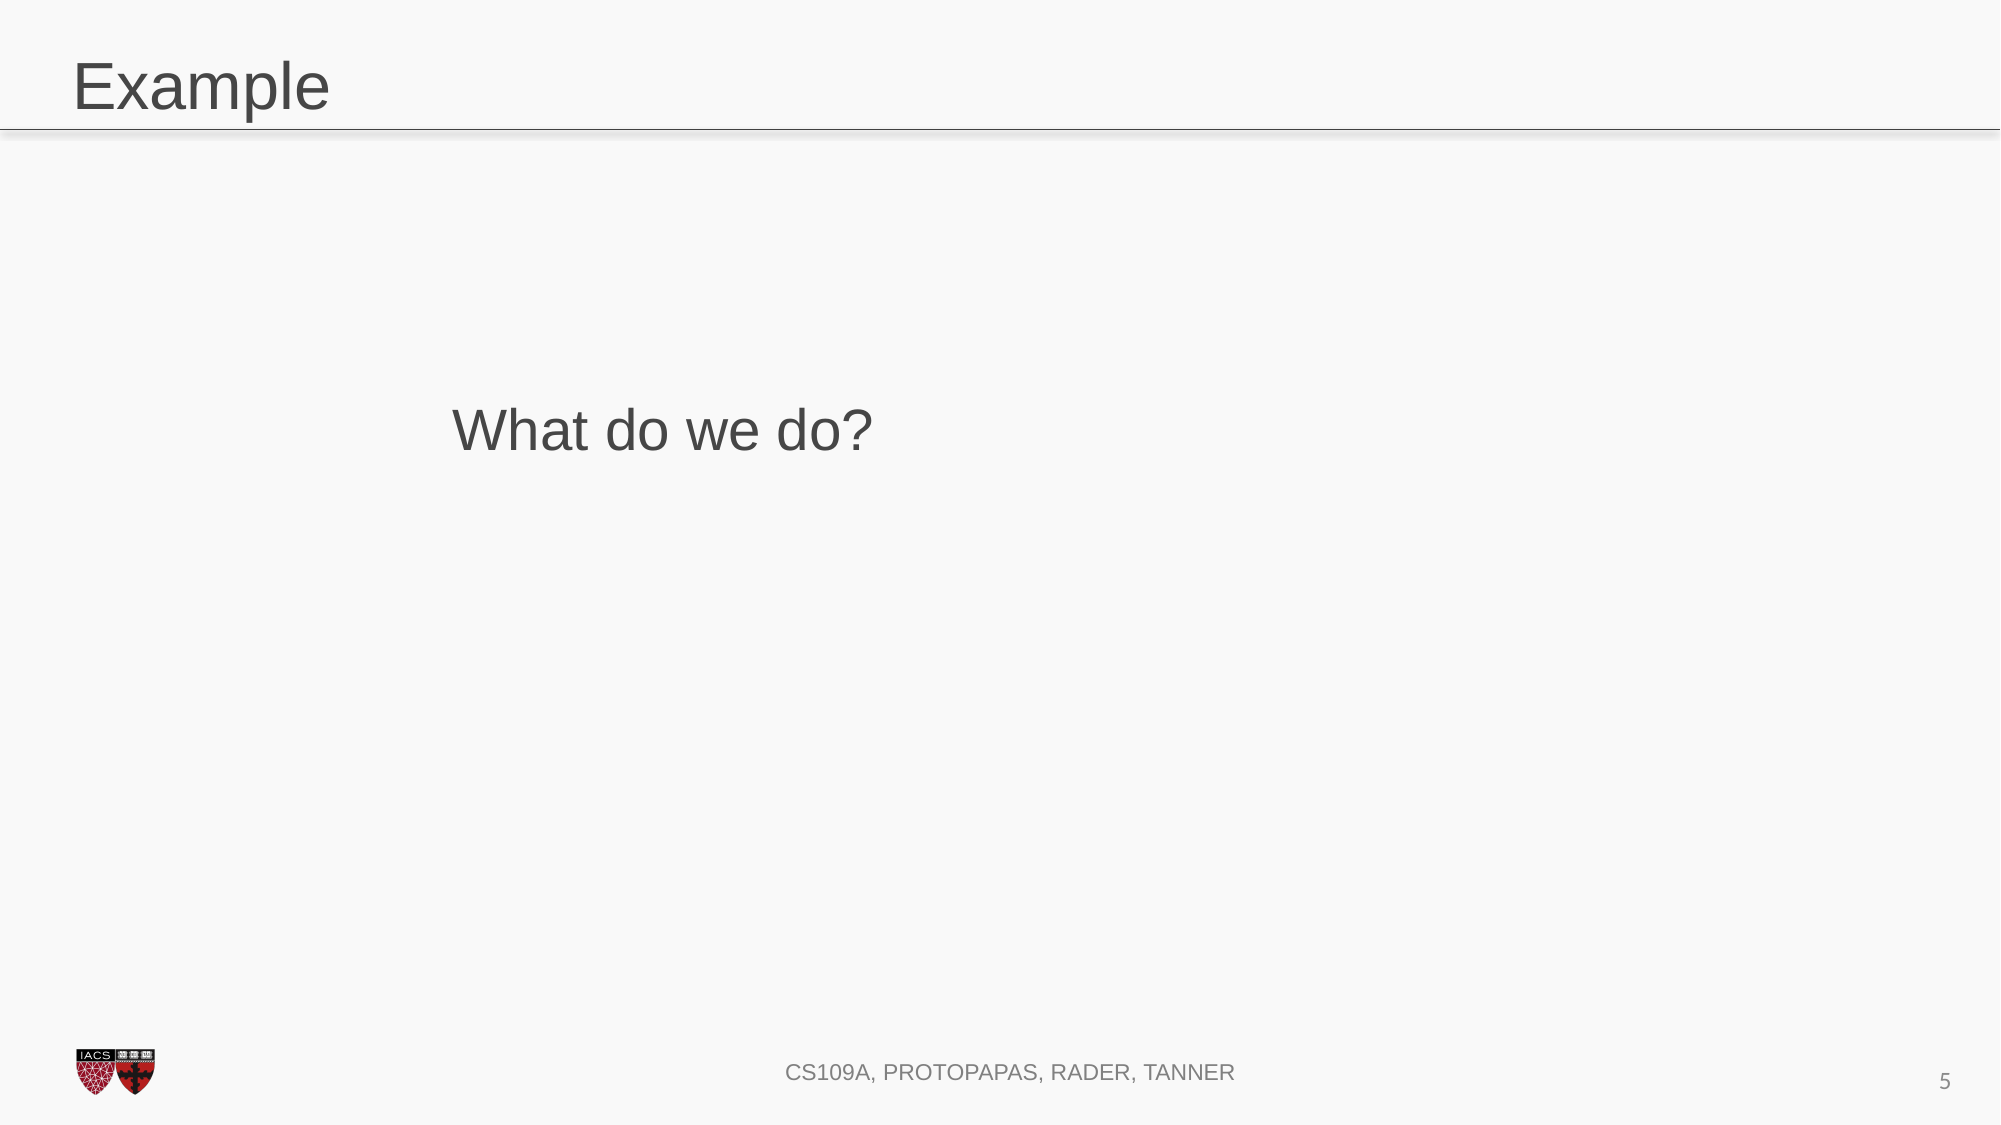

# Example
What do we do?
5